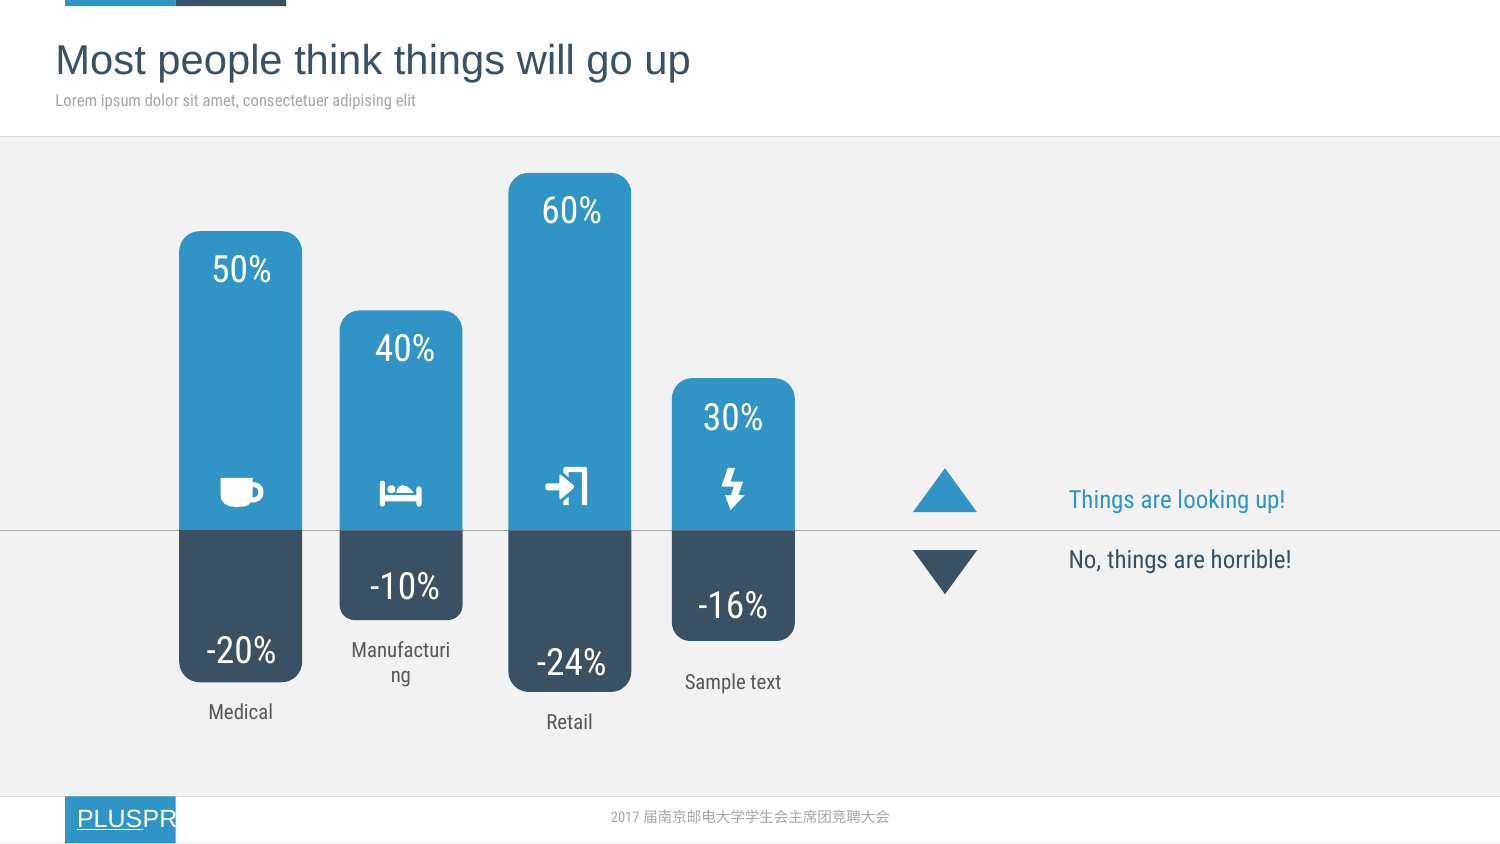

# Most people think things will go up
Lorem ipsum dolor sit amet, consectetuer adipising elit

60%

50%

40%

30%

Things are looking up!
No, things are horrible!

-20%
Medical

-10%
Manufacturing

-24%
Retail

-16%
Sample text